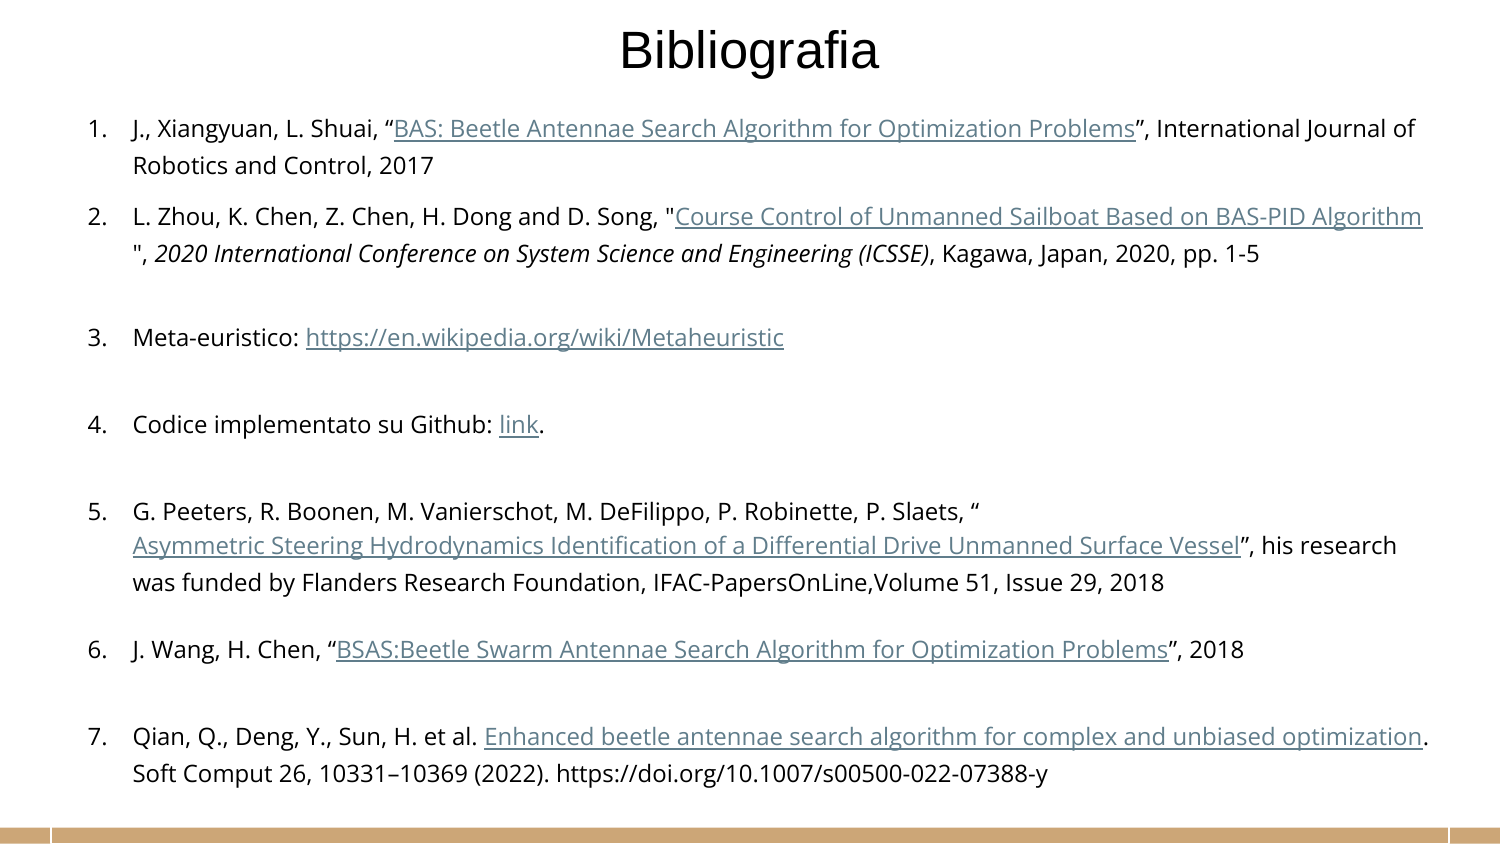

# Bibliografia
J., Xiangyuan, L. Shuai, “BAS: Beetle Antennae Search Algorithm for Optimization Problems”, International Journal of Robotics and Control, 2017
L. Zhou, K. Chen, Z. Chen, H. Dong and D. Song, "Course Control of Unmanned Sailboat Based on BAS-PID Algorithm", 2020 International Conference on System Science and Engineering (ICSSE), Kagawa, Japan, 2020, pp. 1-5
Meta-euristico: https://en.wikipedia.org/wiki/Metaheuristic
Codice implementato su Github: link.
G. Peeters, R. Boonen, M. Vanierschot, M. DeFilippo, P. Robinette, P. Slaets, “Asymmetric Steering Hydrodynamics Identification of a Differential Drive Unmanned Surface Vessel”, his research was funded by Flanders Research Foundation, IFAC-PapersOnLine,Volume 51, Issue 29, 2018
J. Wang, H. Chen, “BSAS:Beetle Swarm Antennae Search Algorithm for Optimization Problems”, 2018
Qian, Q., Deng, Y., Sun, H. et al. Enhanced beetle antennae search algorithm for complex and unbiased optimization. Soft Comput 26, 10331–10369 (2022). https://doi.org/10.1007/s00500-022-07388-y